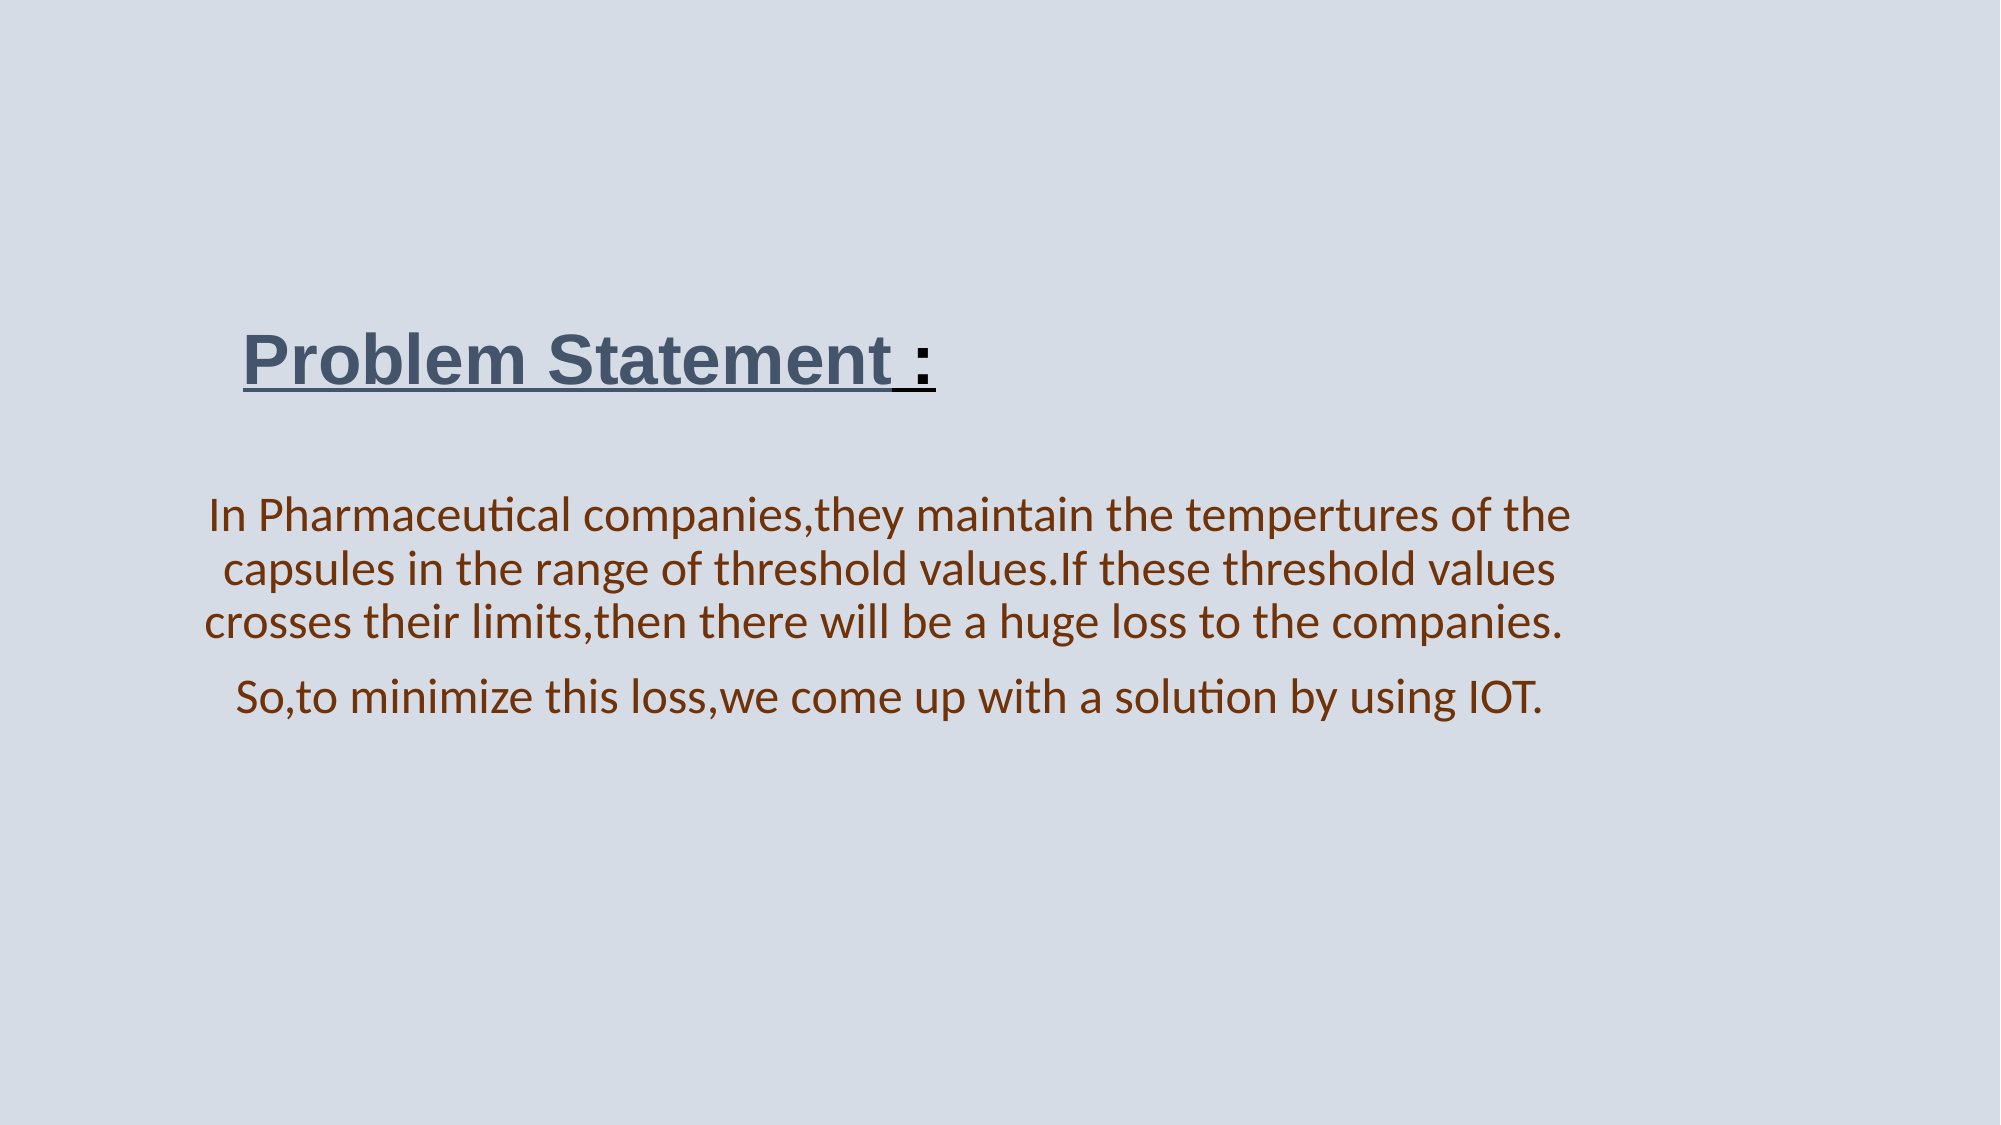

# Problem Statement :
In Pharmaceutical companies,they maintain the tempertures of the capsules in the range of threshold values.If these threshold values crosses their limits,then there will be a huge loss to the companies.
So,to minimize this loss,we come up with a solution by using IOT.